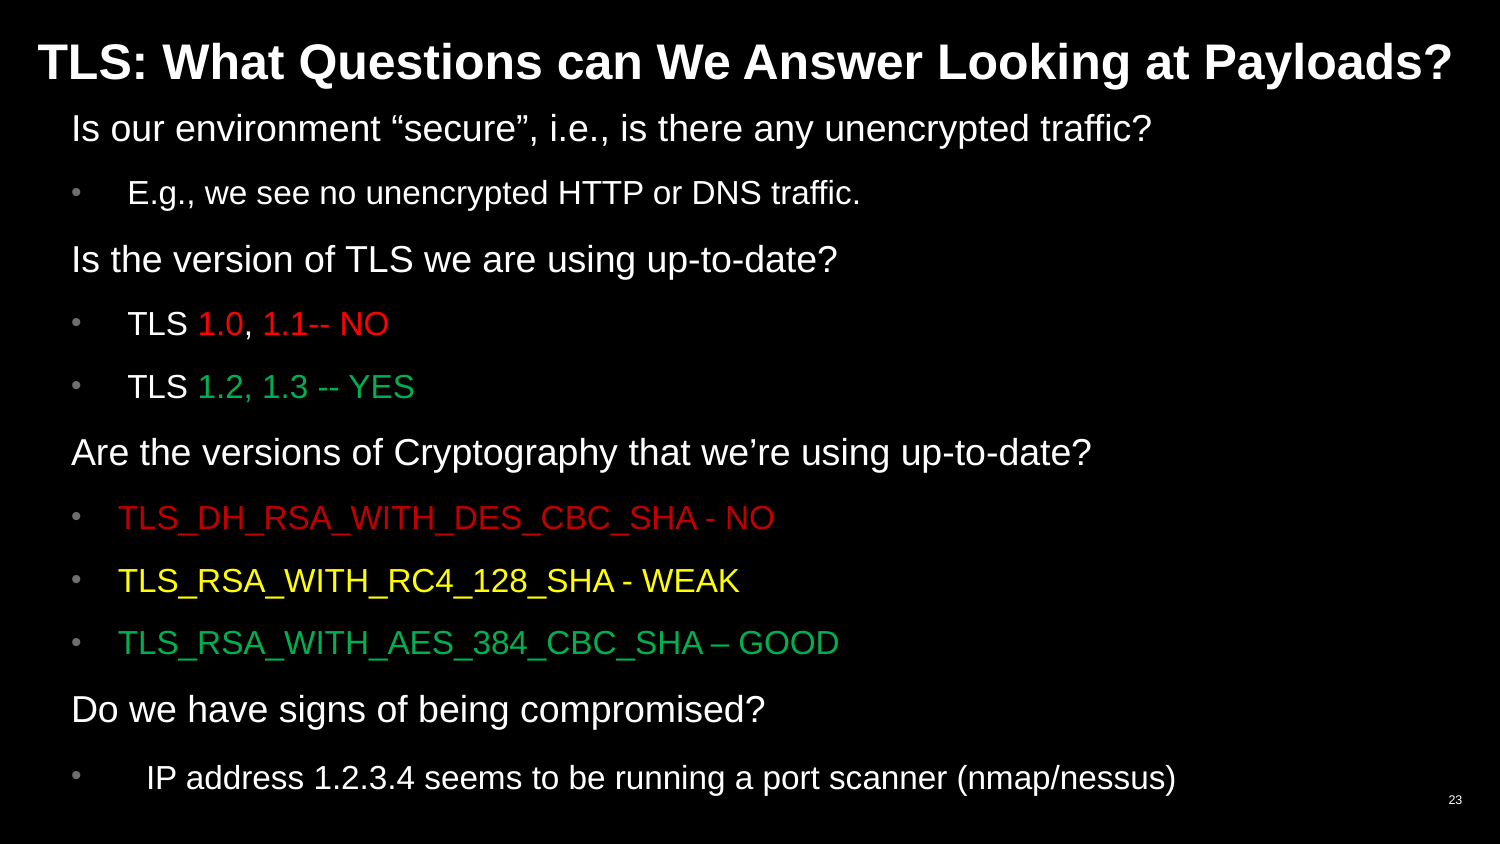

# TLS: What Questions can We Answer Looking at Payloads?
Is our environment “secure”, i.e., is there any unencrypted traffic?
E.g., we see no unencrypted HTTP or DNS traffic.
Is the version of TLS we are using up-to-date?
TLS 1.0, 1.1-- NO
TLS 1.2, 1.3 -- YES
Are the versions of Cryptography that we’re using up-to-date?
TLS_DH_RSA_WITH_DES_CBC_SHA - NO
TLS_RSA_WITH_RC4_128_SHA - WEAK
TLS_RSA_WITH_AES_384_CBC_SHA – GOOD
Do we have signs of being compromised?
IP address 1.2.3.4 seems to be running a port scanner (nmap/nessus)

23